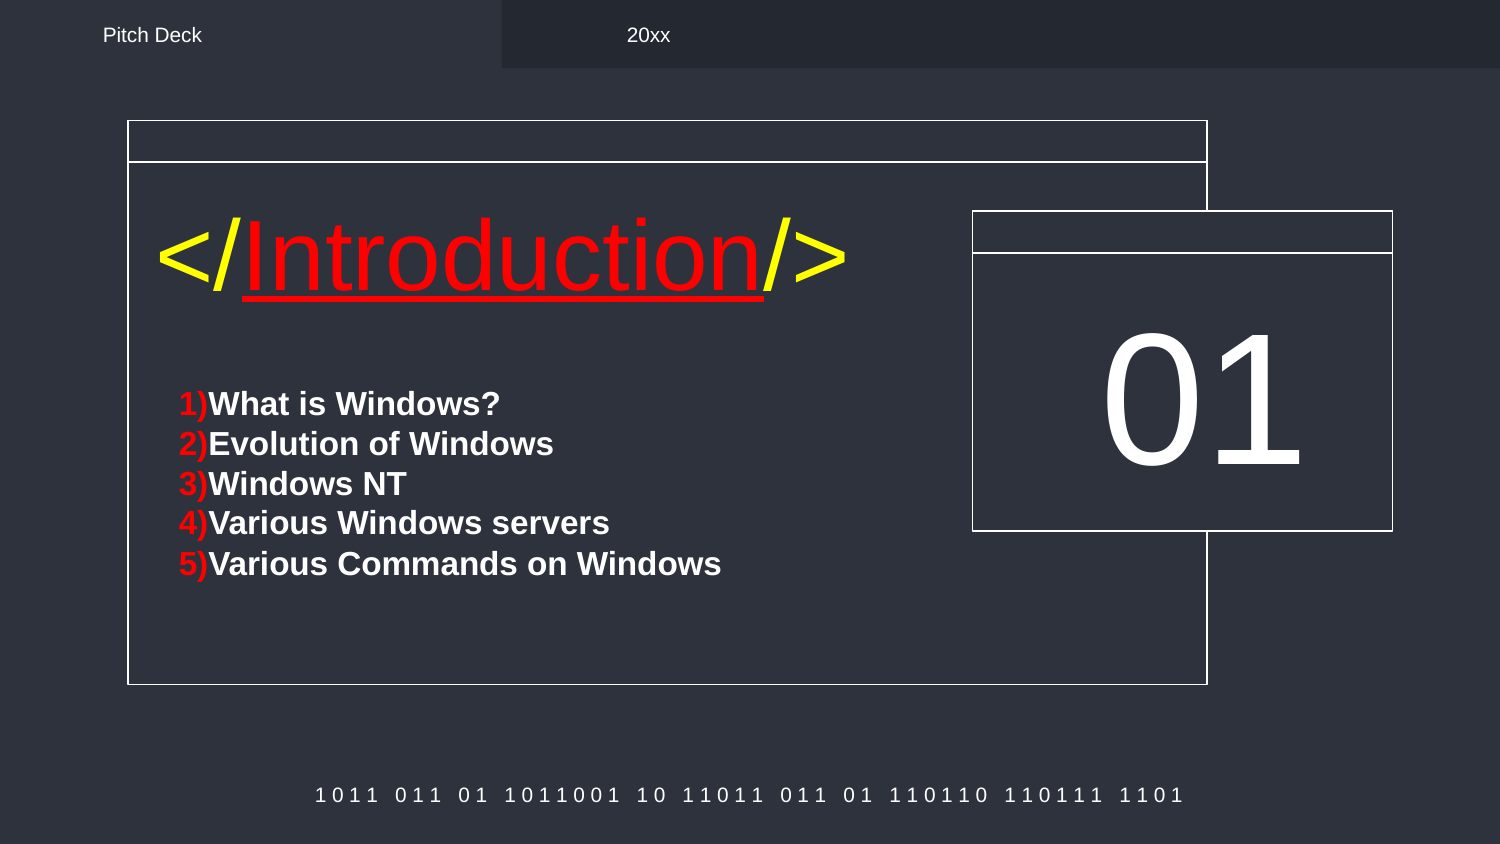

Pitch Deck
20xx

# </Introduction/>

 01

1)What is Windows?
2)Evolution of Windows
3)Windows NT
4)Various Windows servers
5)Various Commands on Windows